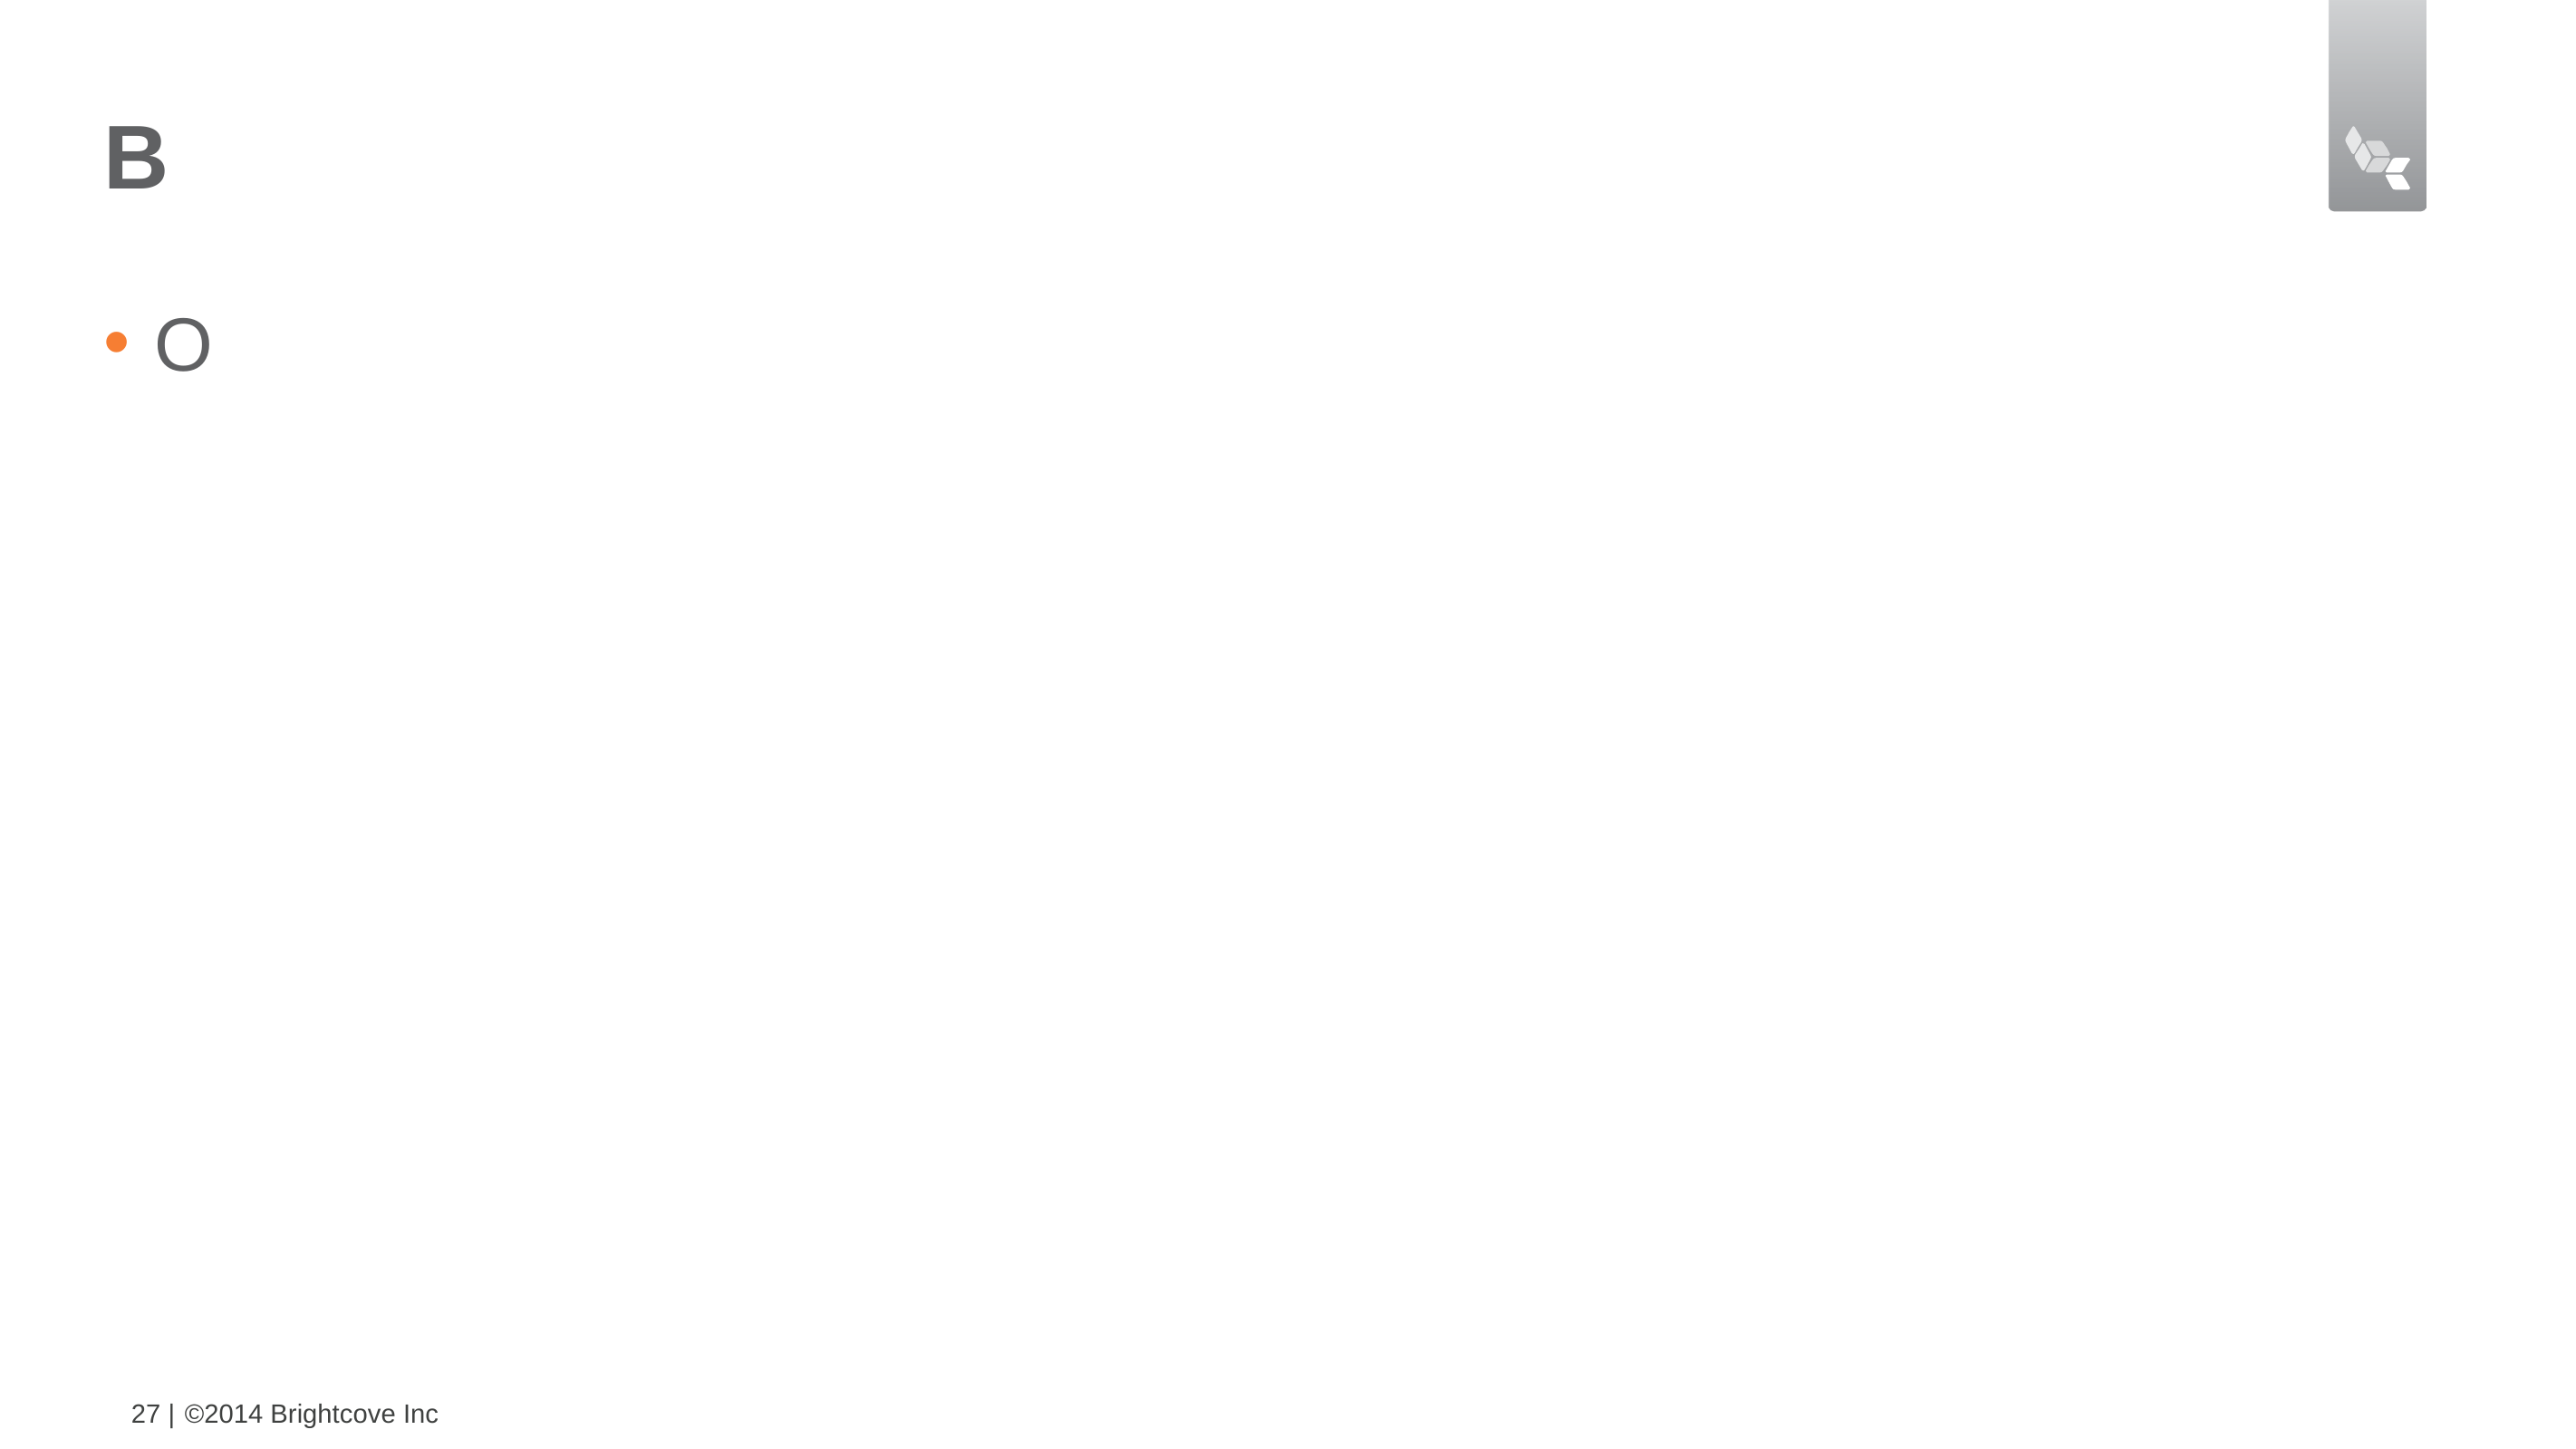

# B
O
27 |
©2014 Brightcove Inc